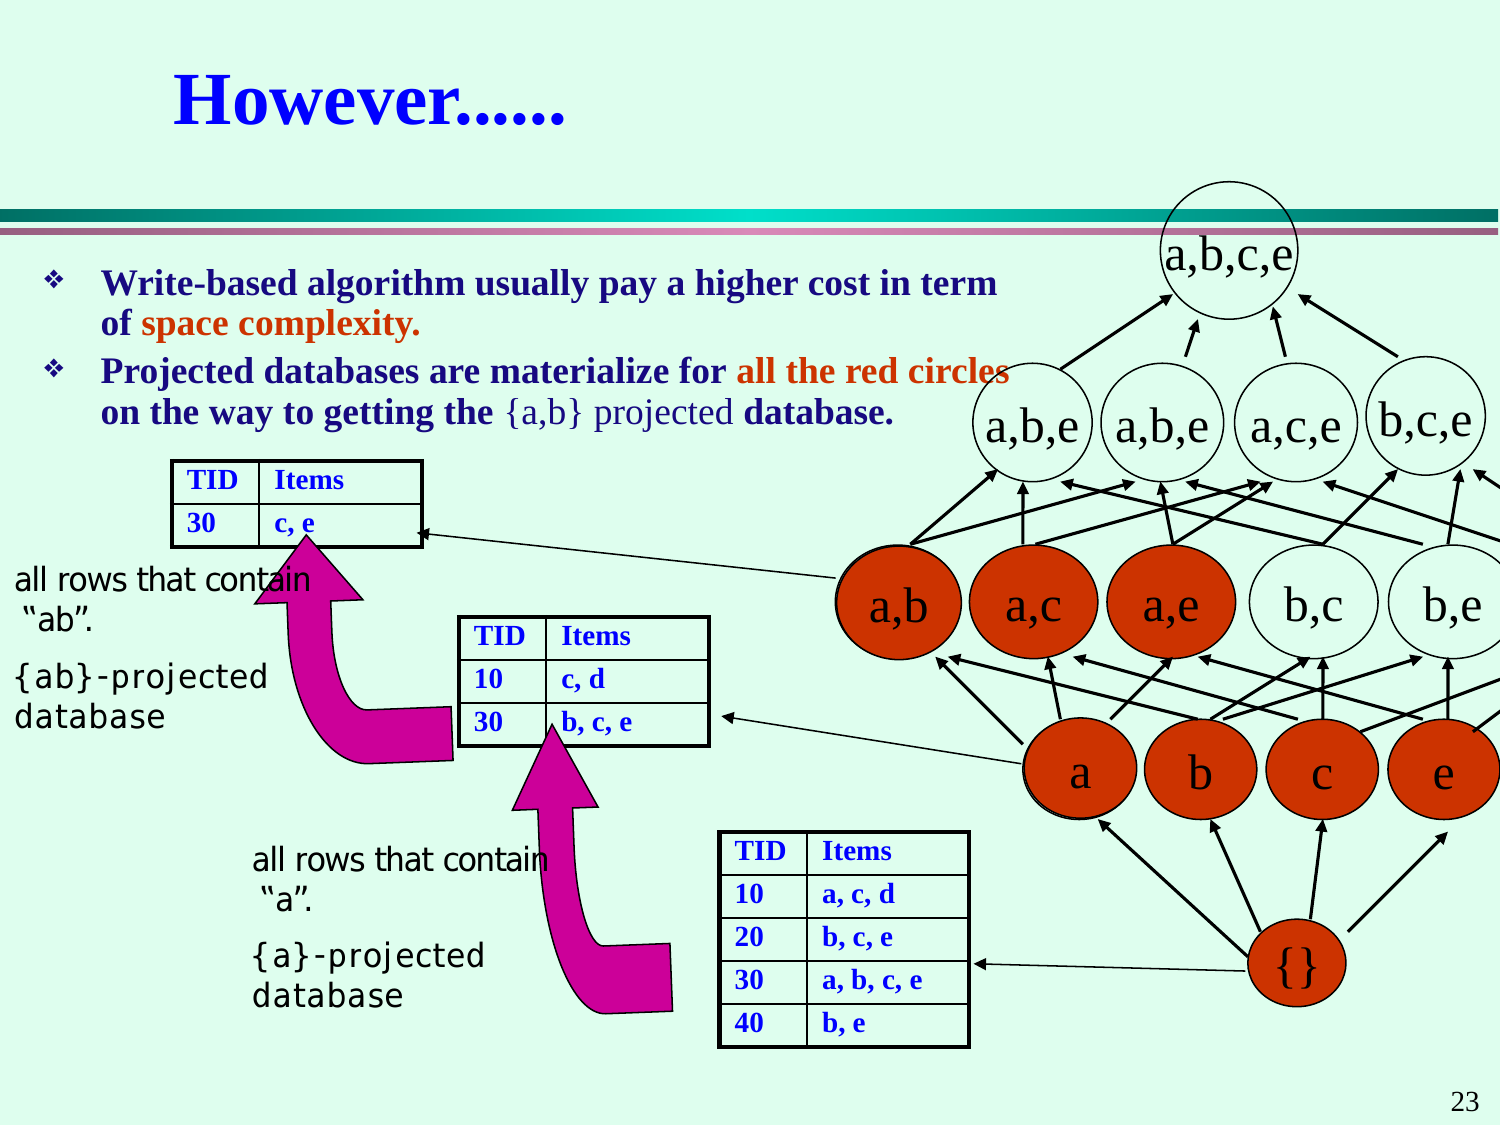

# However......
a,b,c,e
Write-based algorithm usually pay a higher cost in term of space complexity.
Projected databases are materialize for all the red circles on the way to getting the {a,b} projected database.

b,c,e
a,b,e
a,b,e
a,c,e
| TID | Items |
| --- | --- |
| 30 | c, e |

a,b
all rows that contain  “ab”.
{ab}-projected database

c,e
a,b
a,c
a,e
b,c
b,e
| TID | Items |
| --- | --- |
| 10 | c, d |
| 30 | b, c, e |

a
a
b
c
e

all rows that contain  “a”.
{a}-projected database

| TID | Items |
| --- | --- |
| 10 | a, c, d |
| 20 | b, c, e |
| 30 | a, b, c, e |
| 40 | b, e |
{}